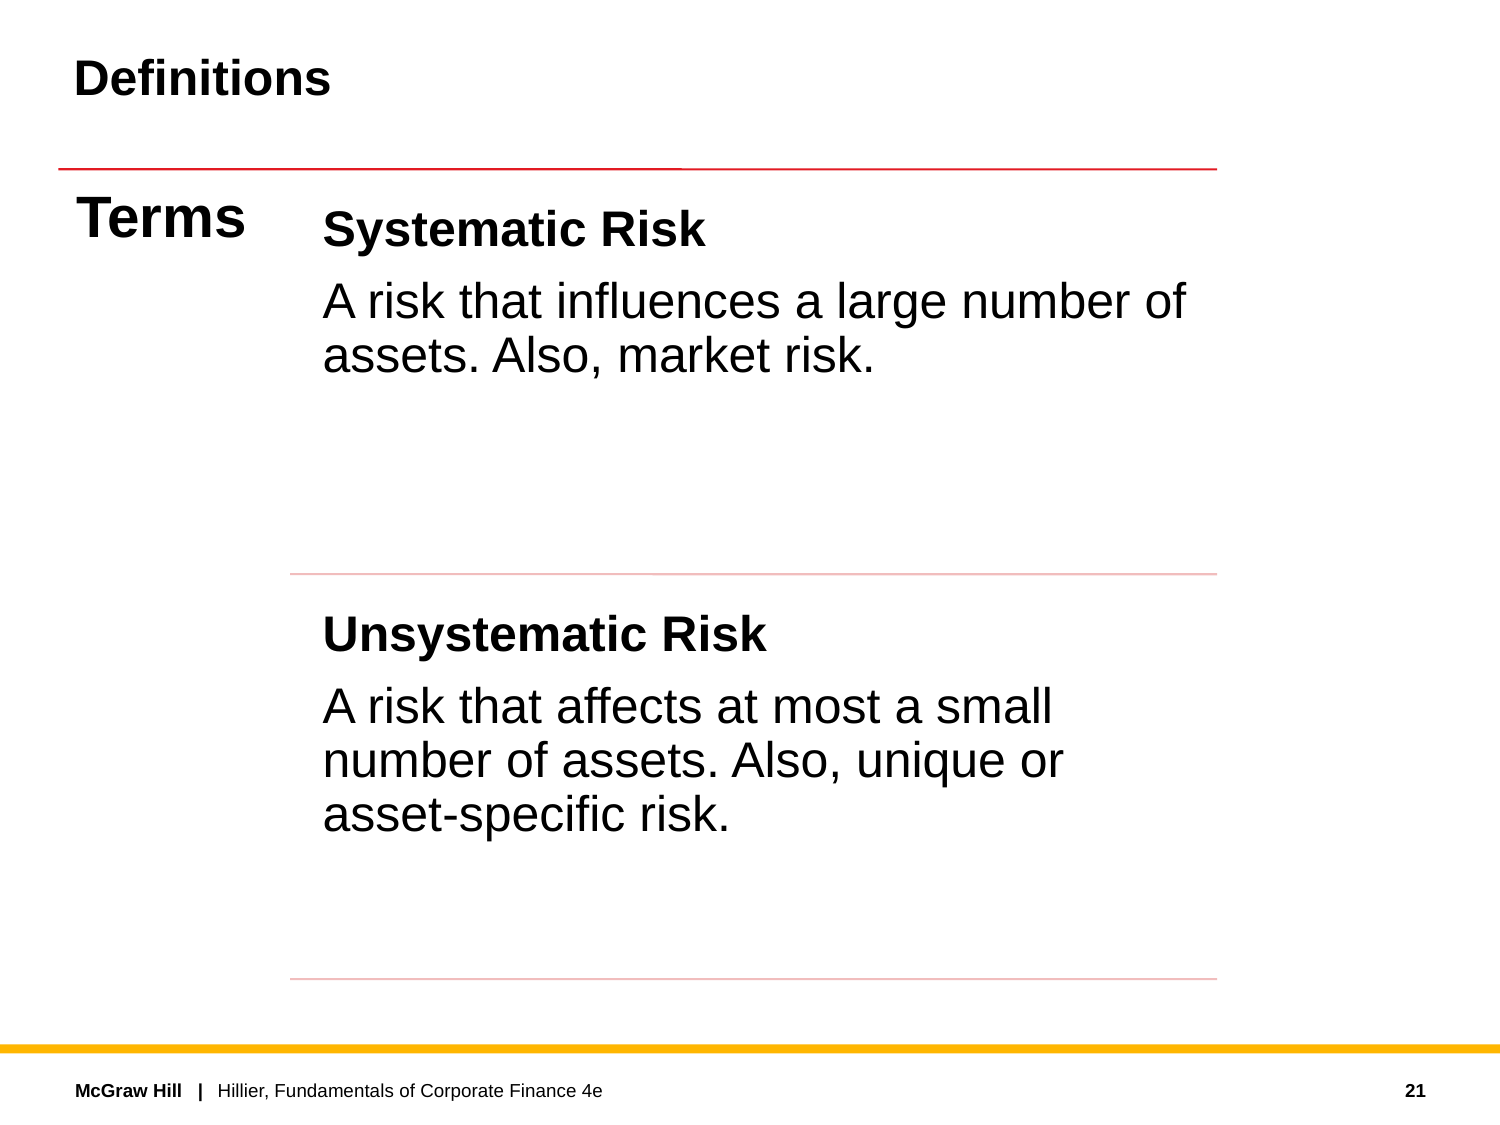

# Definitions
Terms
Systematic Risk
A risk that influences a large number of assets. Also, market risk.
Unsystematic Risk
A risk that affects at most a small number of assets. Also, unique or asset-specific risk.
21
Hillier, Fundamentals of Corporate Finance 4e